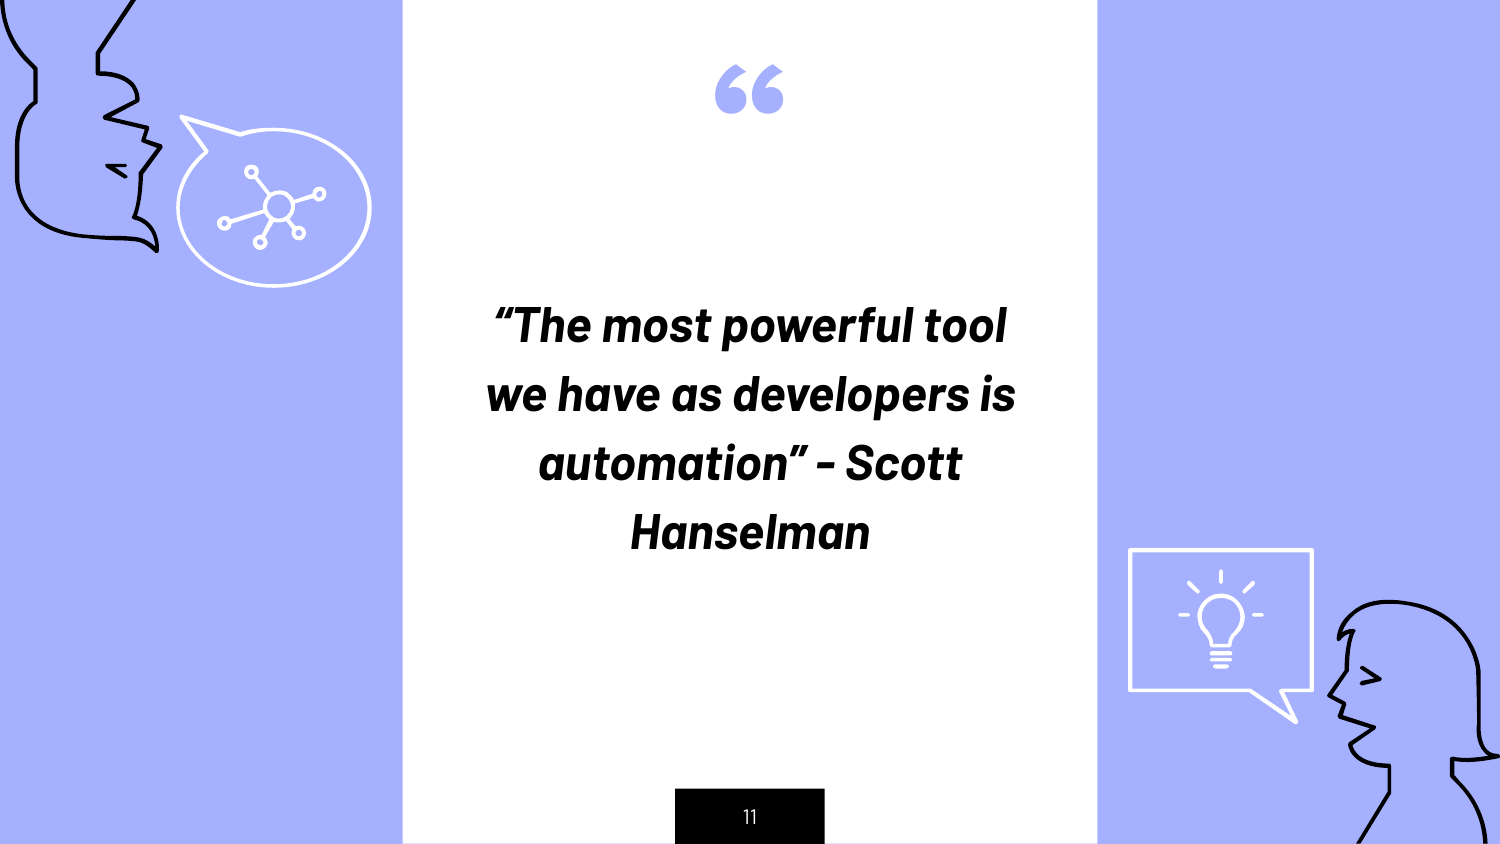

“The most powerful tool we have as developers is automation” - Scott Hanselman
11